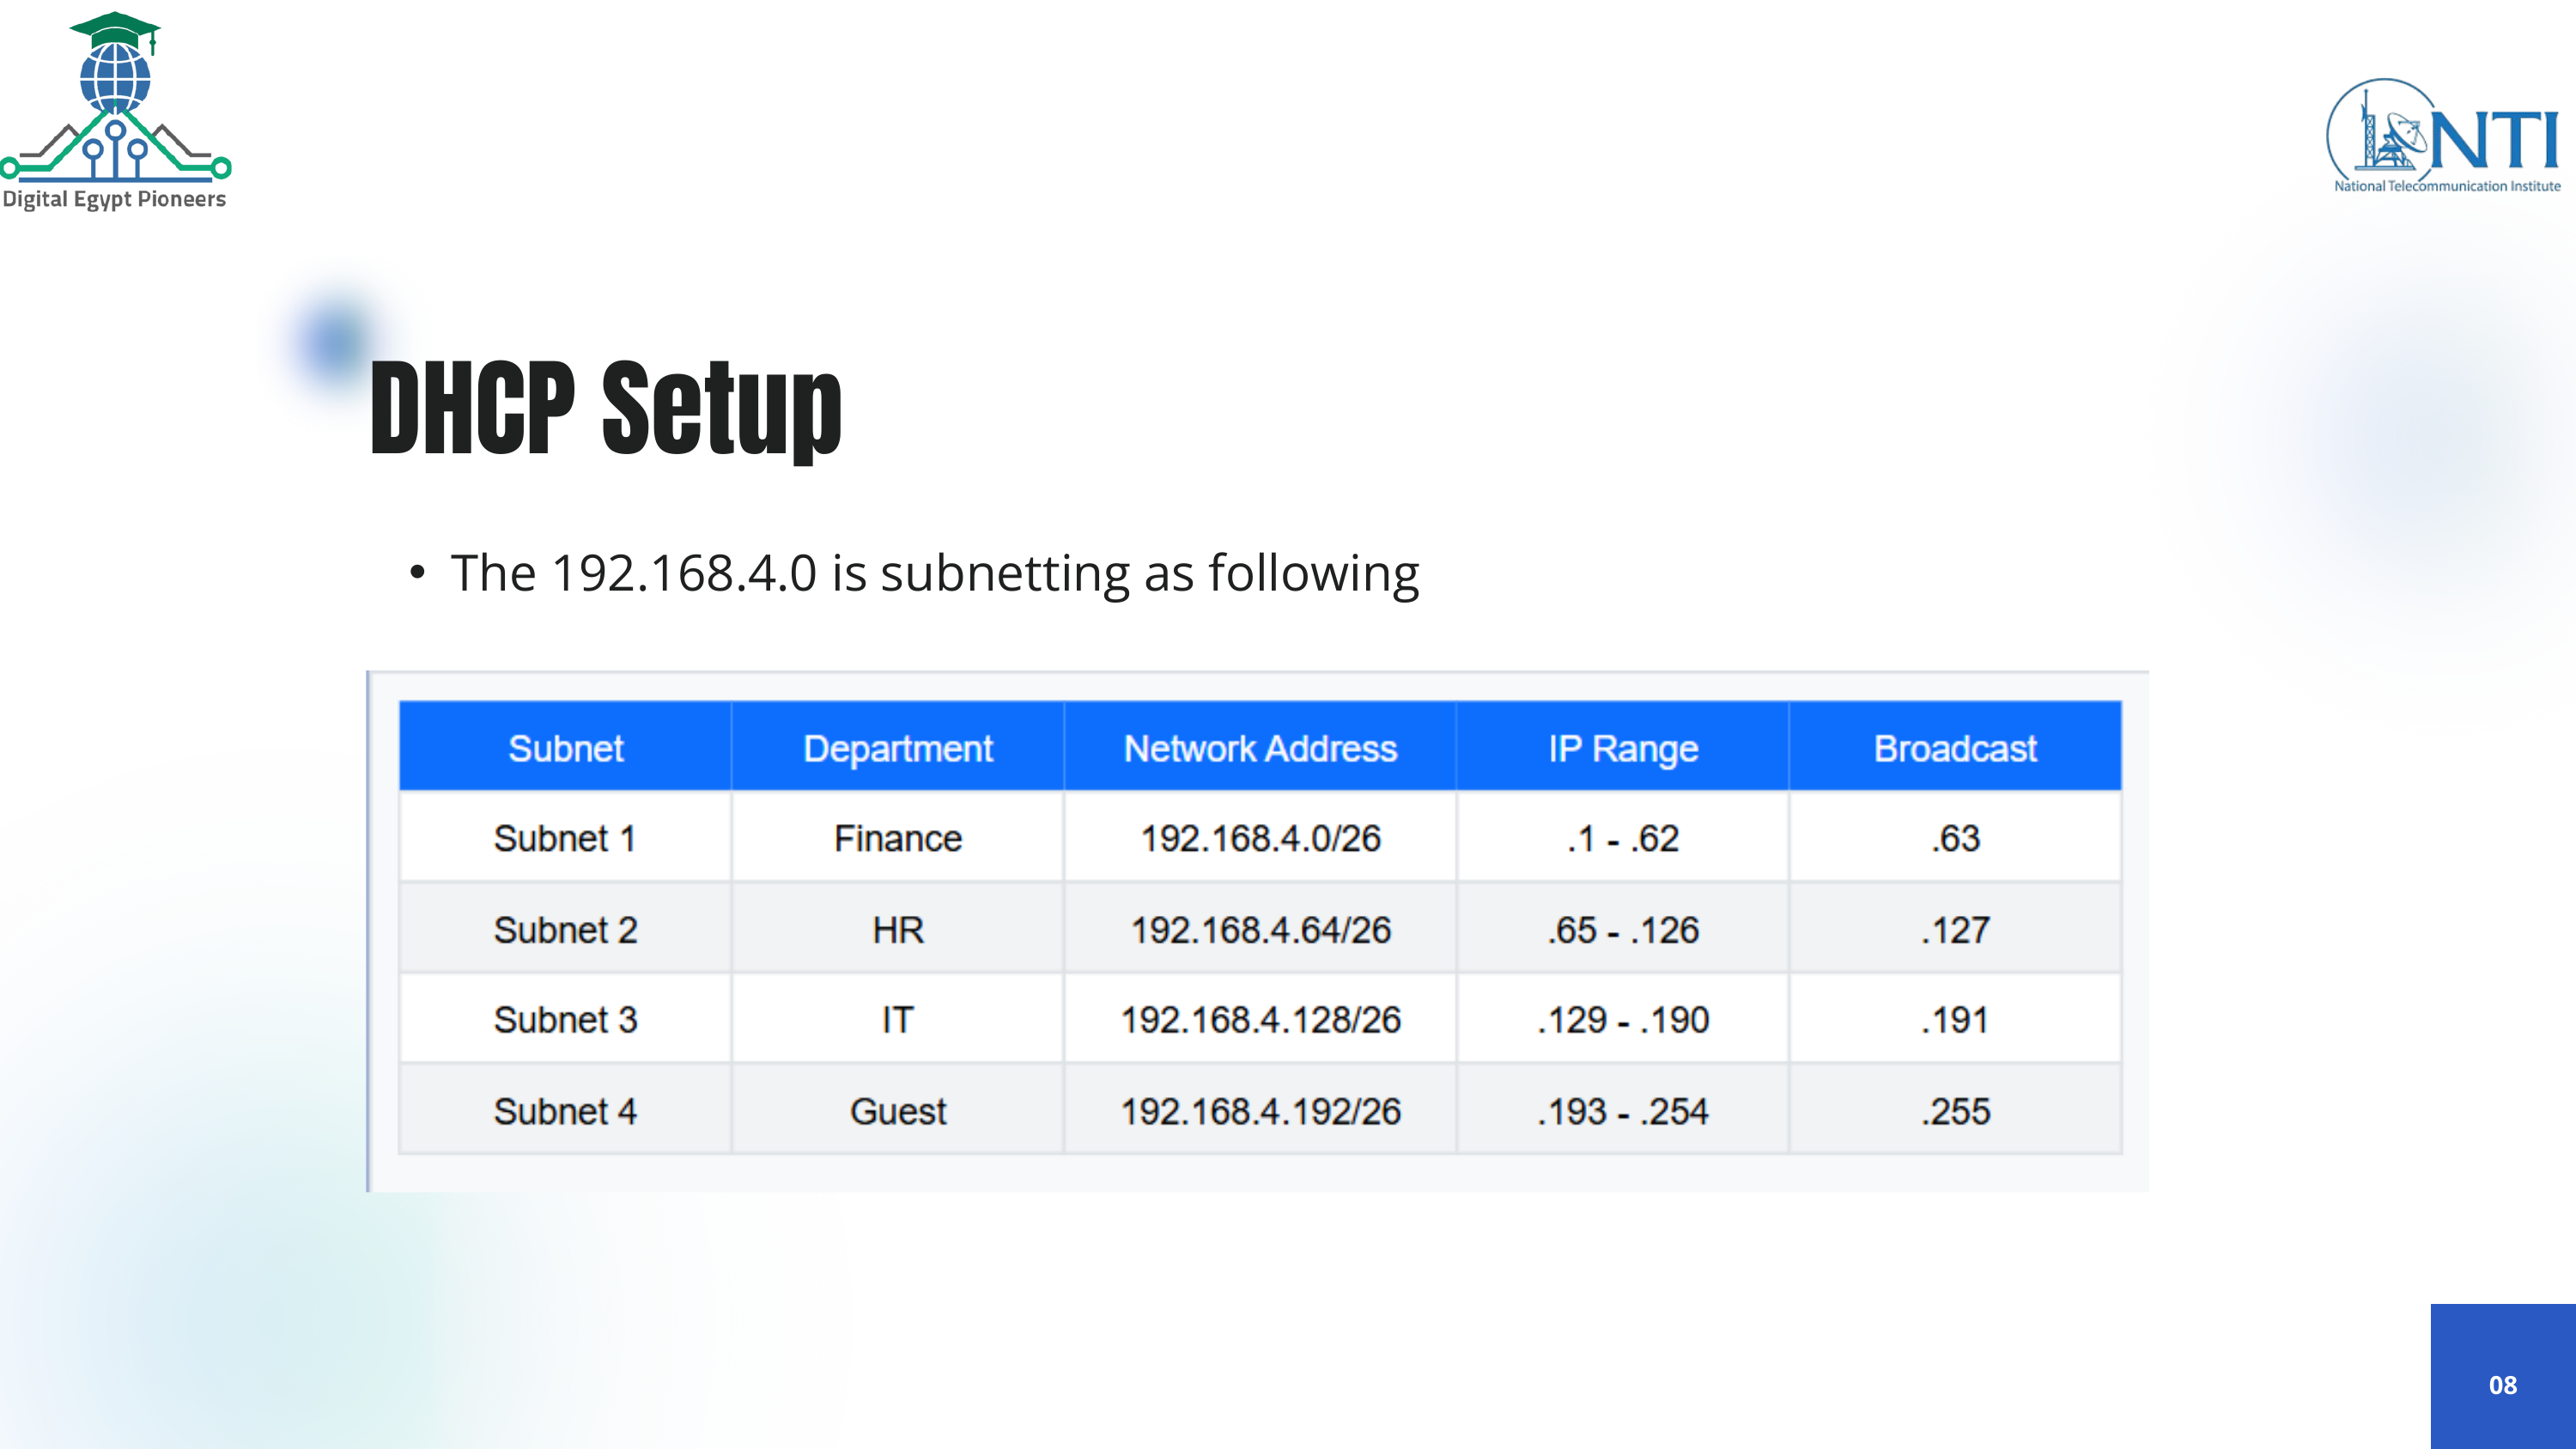

DHCP Setup
The 192.168.4.0 is subnetting as following

08